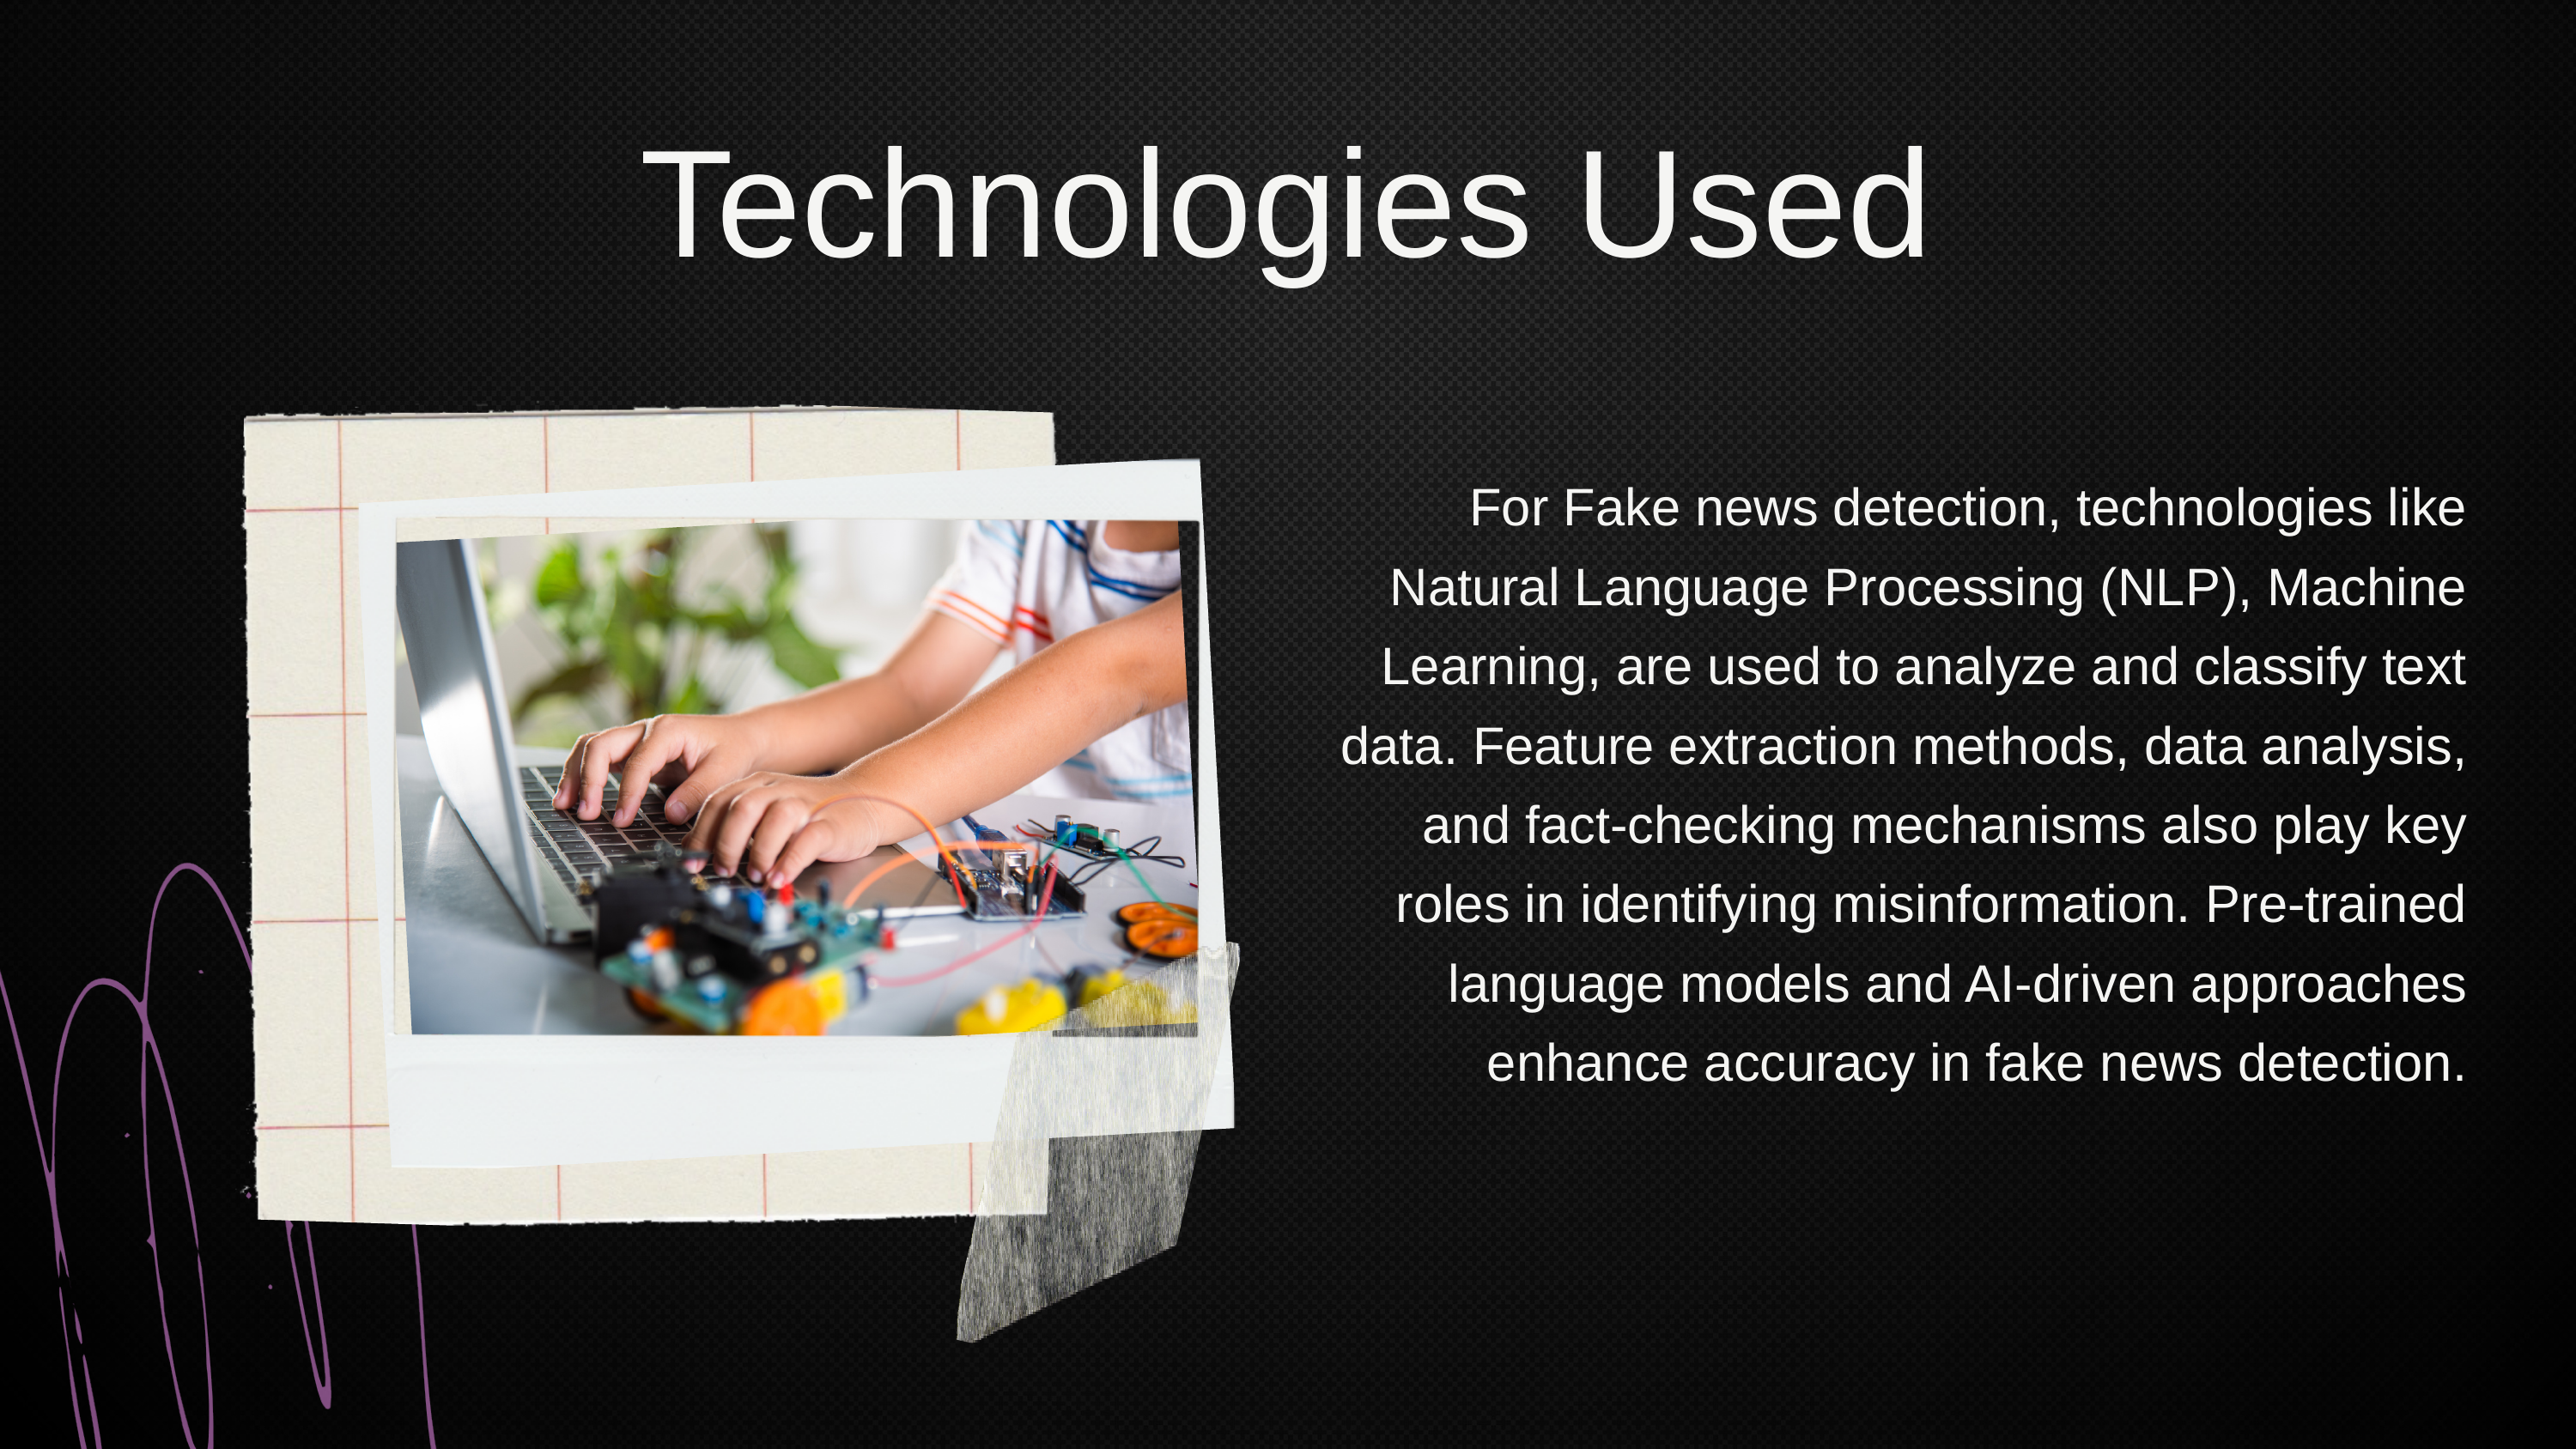

Technologies Used

For Fake news detection, technologies like Natural Language Processing (NLP), Machine Learning, are used to analyze and classify text data. Feature extraction methods, data analysis, and fact-checking mechanisms also play key roles in identifying misinformation. Pre-trained language models and AI-driven approaches enhance accuracy in fake news detection.